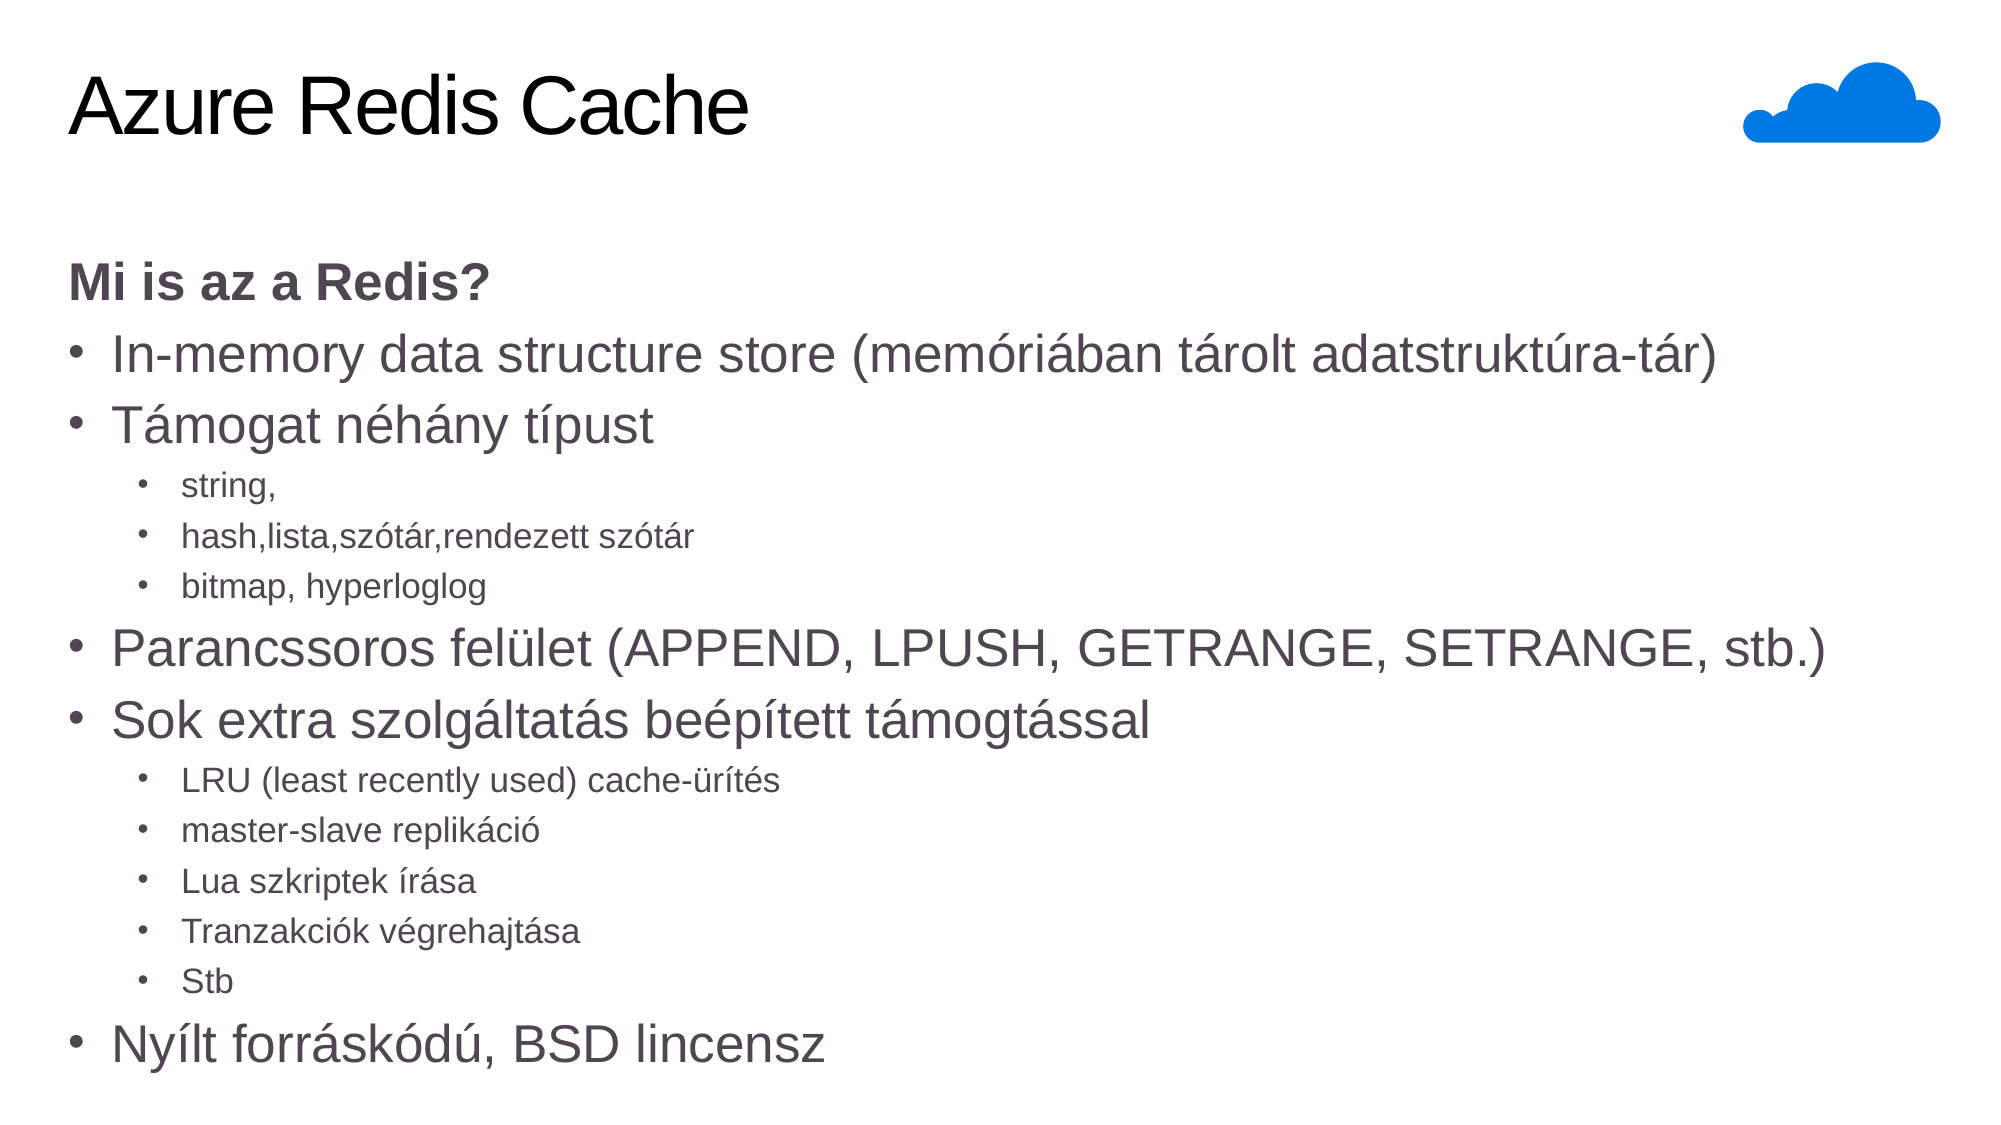

# Azure Redis Cache
Mi is az a Redis?
In-memory data structure store (memóriában tárolt adatstruktúra-tár)
Támogat néhány típust
string,
hash,lista,szótár,rendezett szótár
bitmap, hyperloglog
Parancssoros felület (APPEND, LPUSH, GETRANGE, SETRANGE, stb.)
Sok extra szolgáltatás beépített támogtással
LRU (least recently used) cache-ürítés
master-slave replikáció
Lua szkriptek írása
Tranzakciók végrehajtása
Stb
Nyílt forráskódú, BSD lincensz